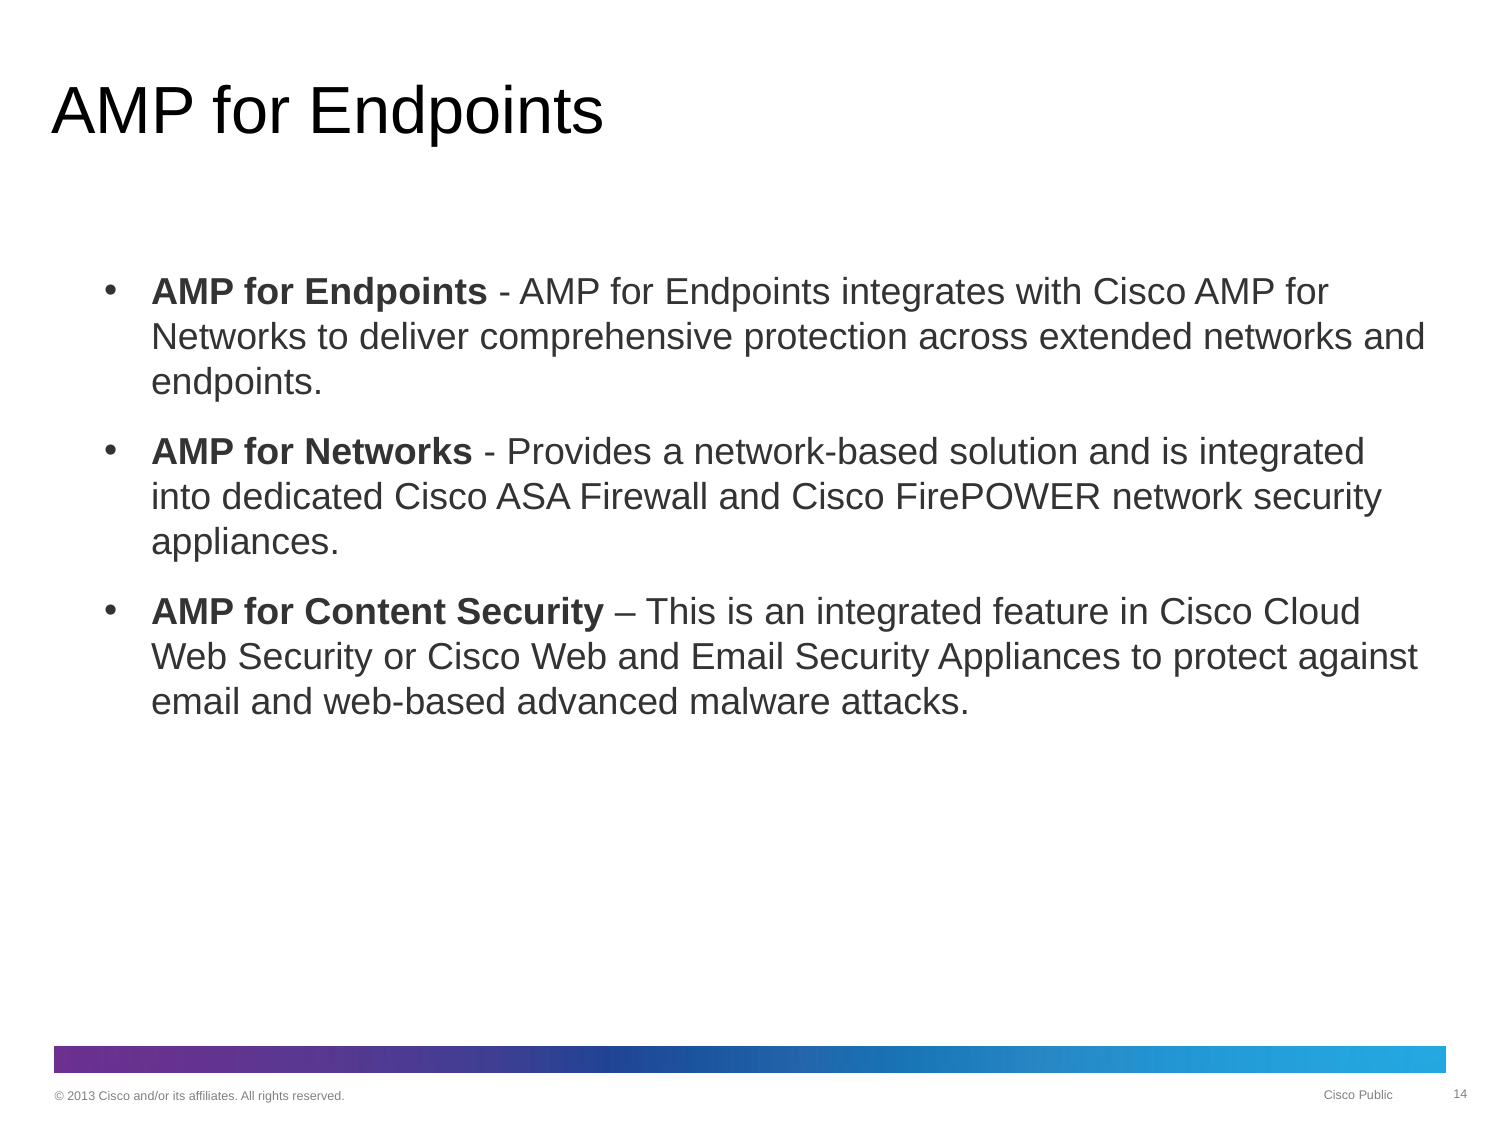

# AMP for Endpoints
AMP for Endpoints - AMP for Endpoints integrates with Cisco AMP for Networks to deliver comprehensive protection across extended networks and endpoints.
AMP for Networks - Provides a network-based solution and is integrated into dedicated Cisco ASA Firewall and Cisco FirePOWER network security appliances.
AMP for Content Security – This is an integrated feature in Cisco Cloud Web Security or Cisco Web and Email Security Appliances to protect against email and web-based advanced malware attacks.